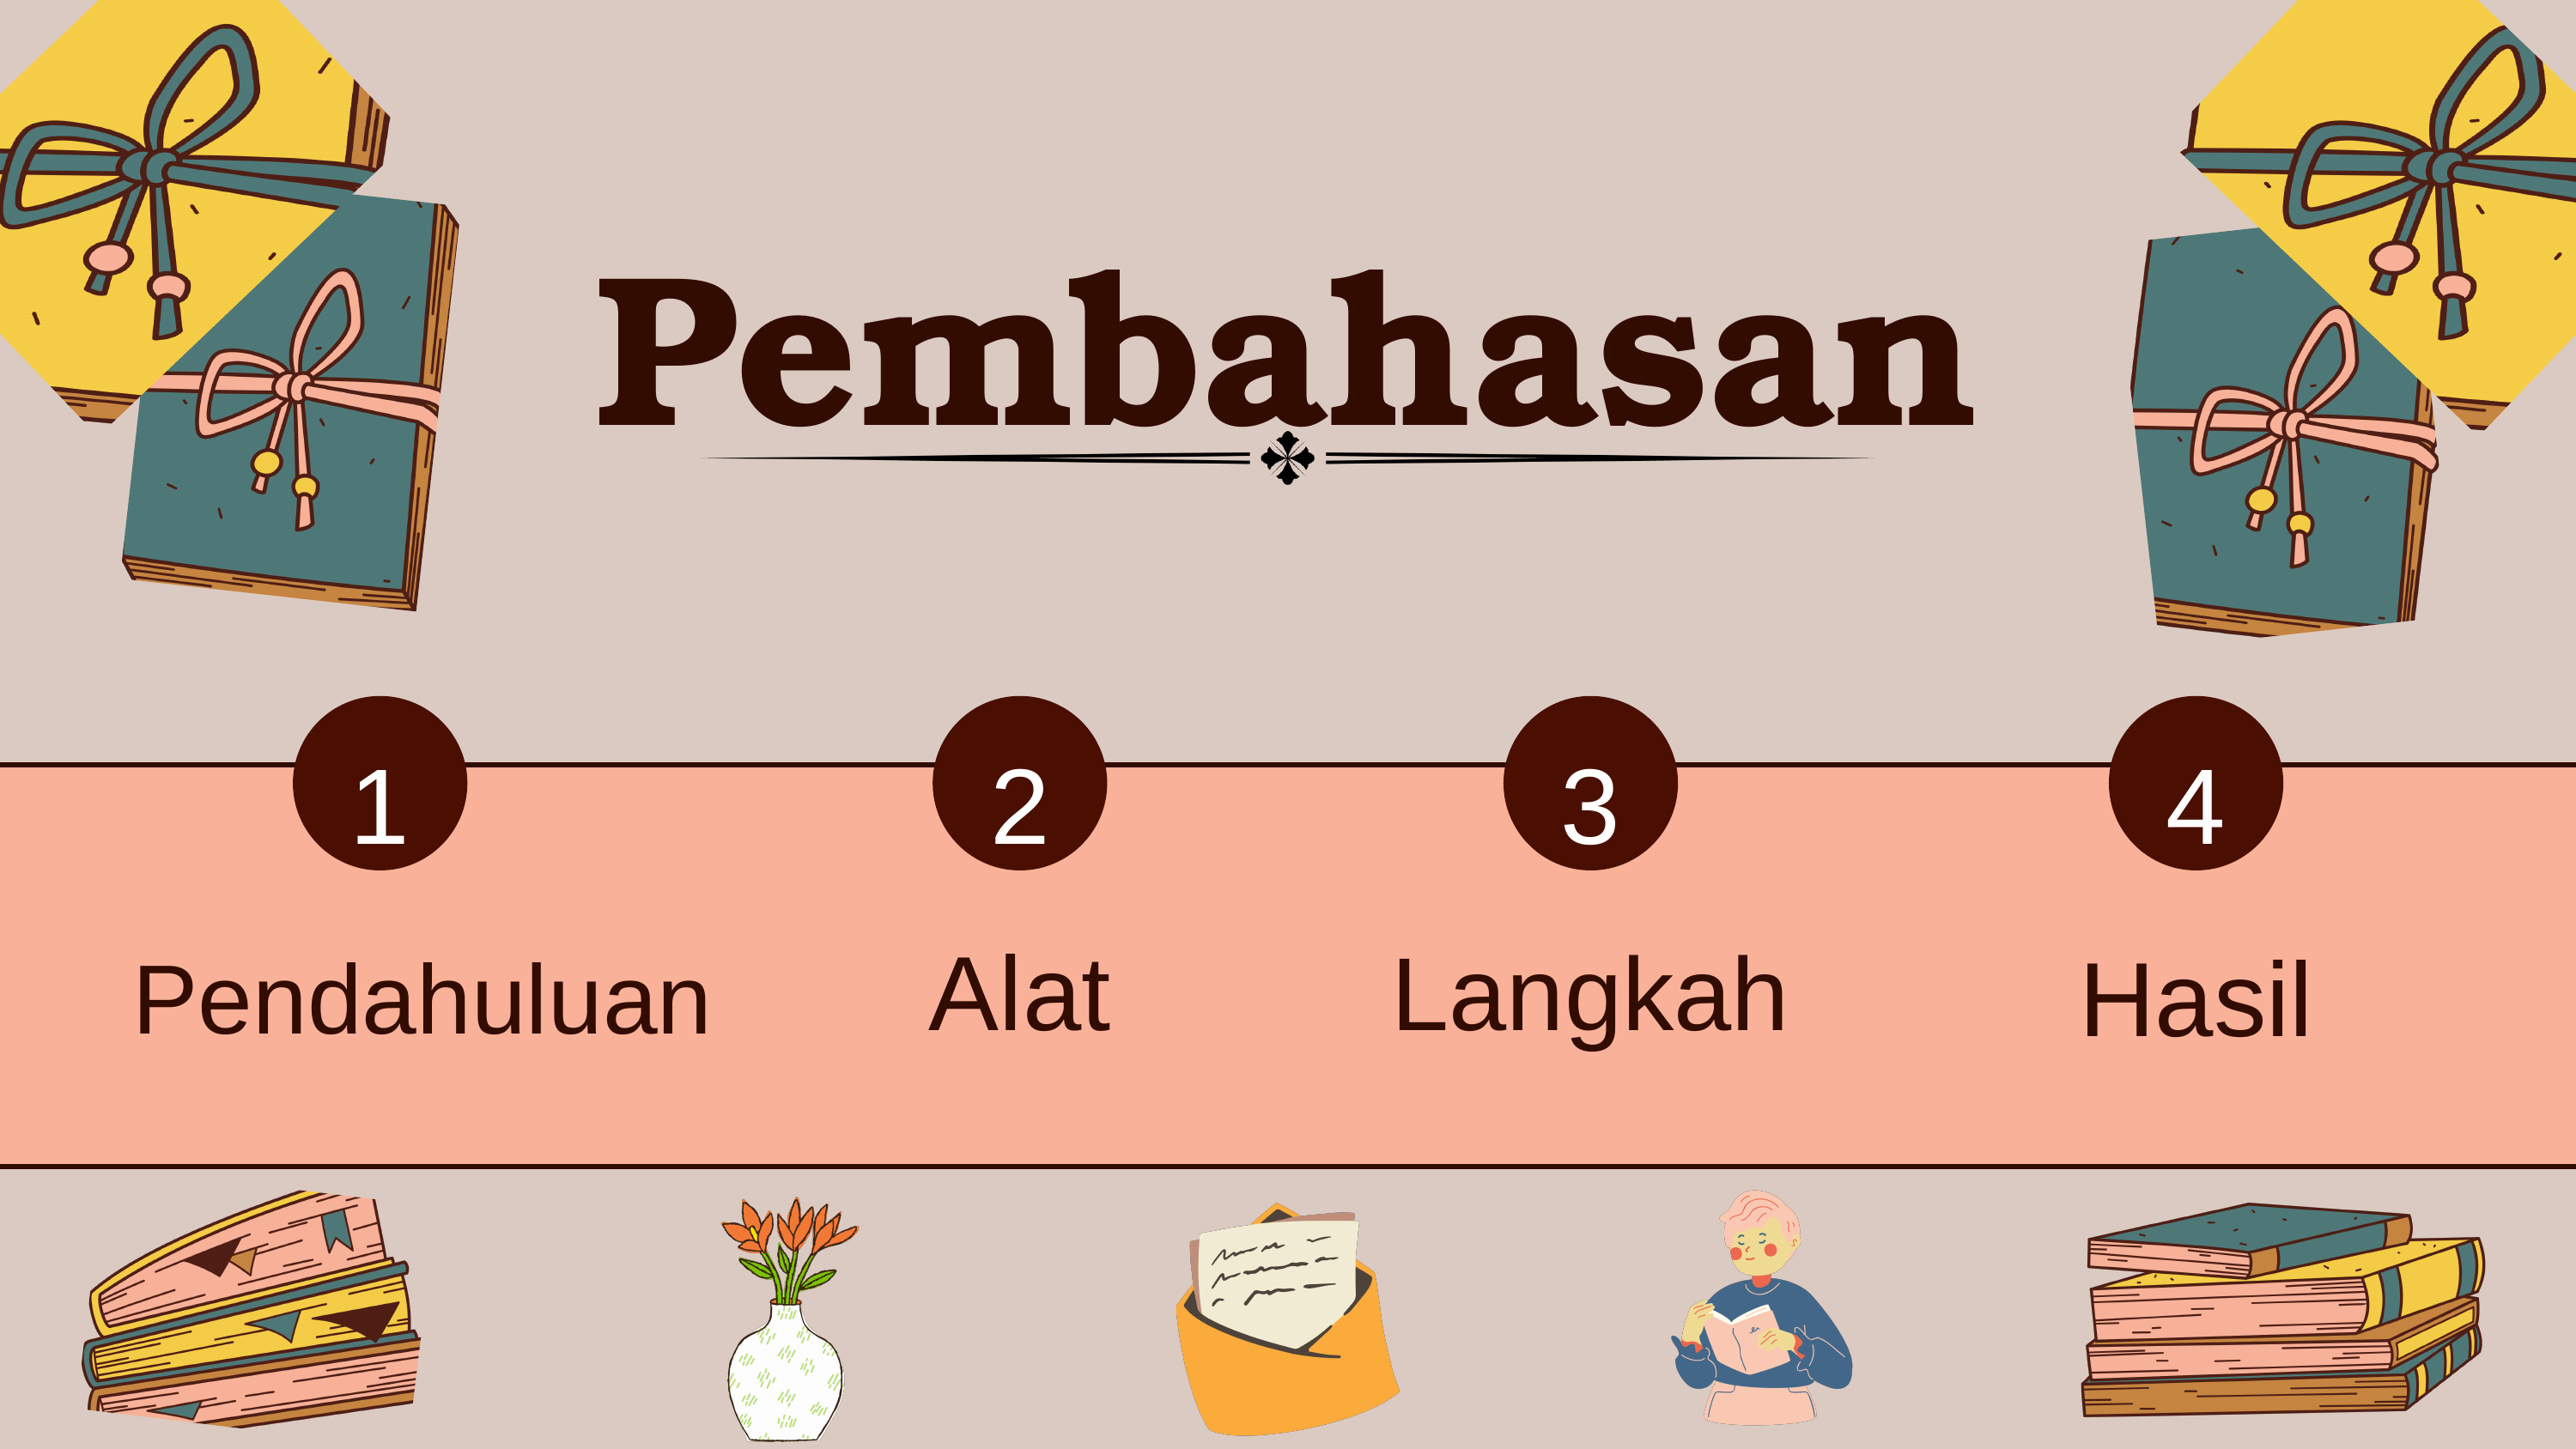

Pembahasan

1

2

3

4

Alat
Langkah
Hasil
Pendahuluan